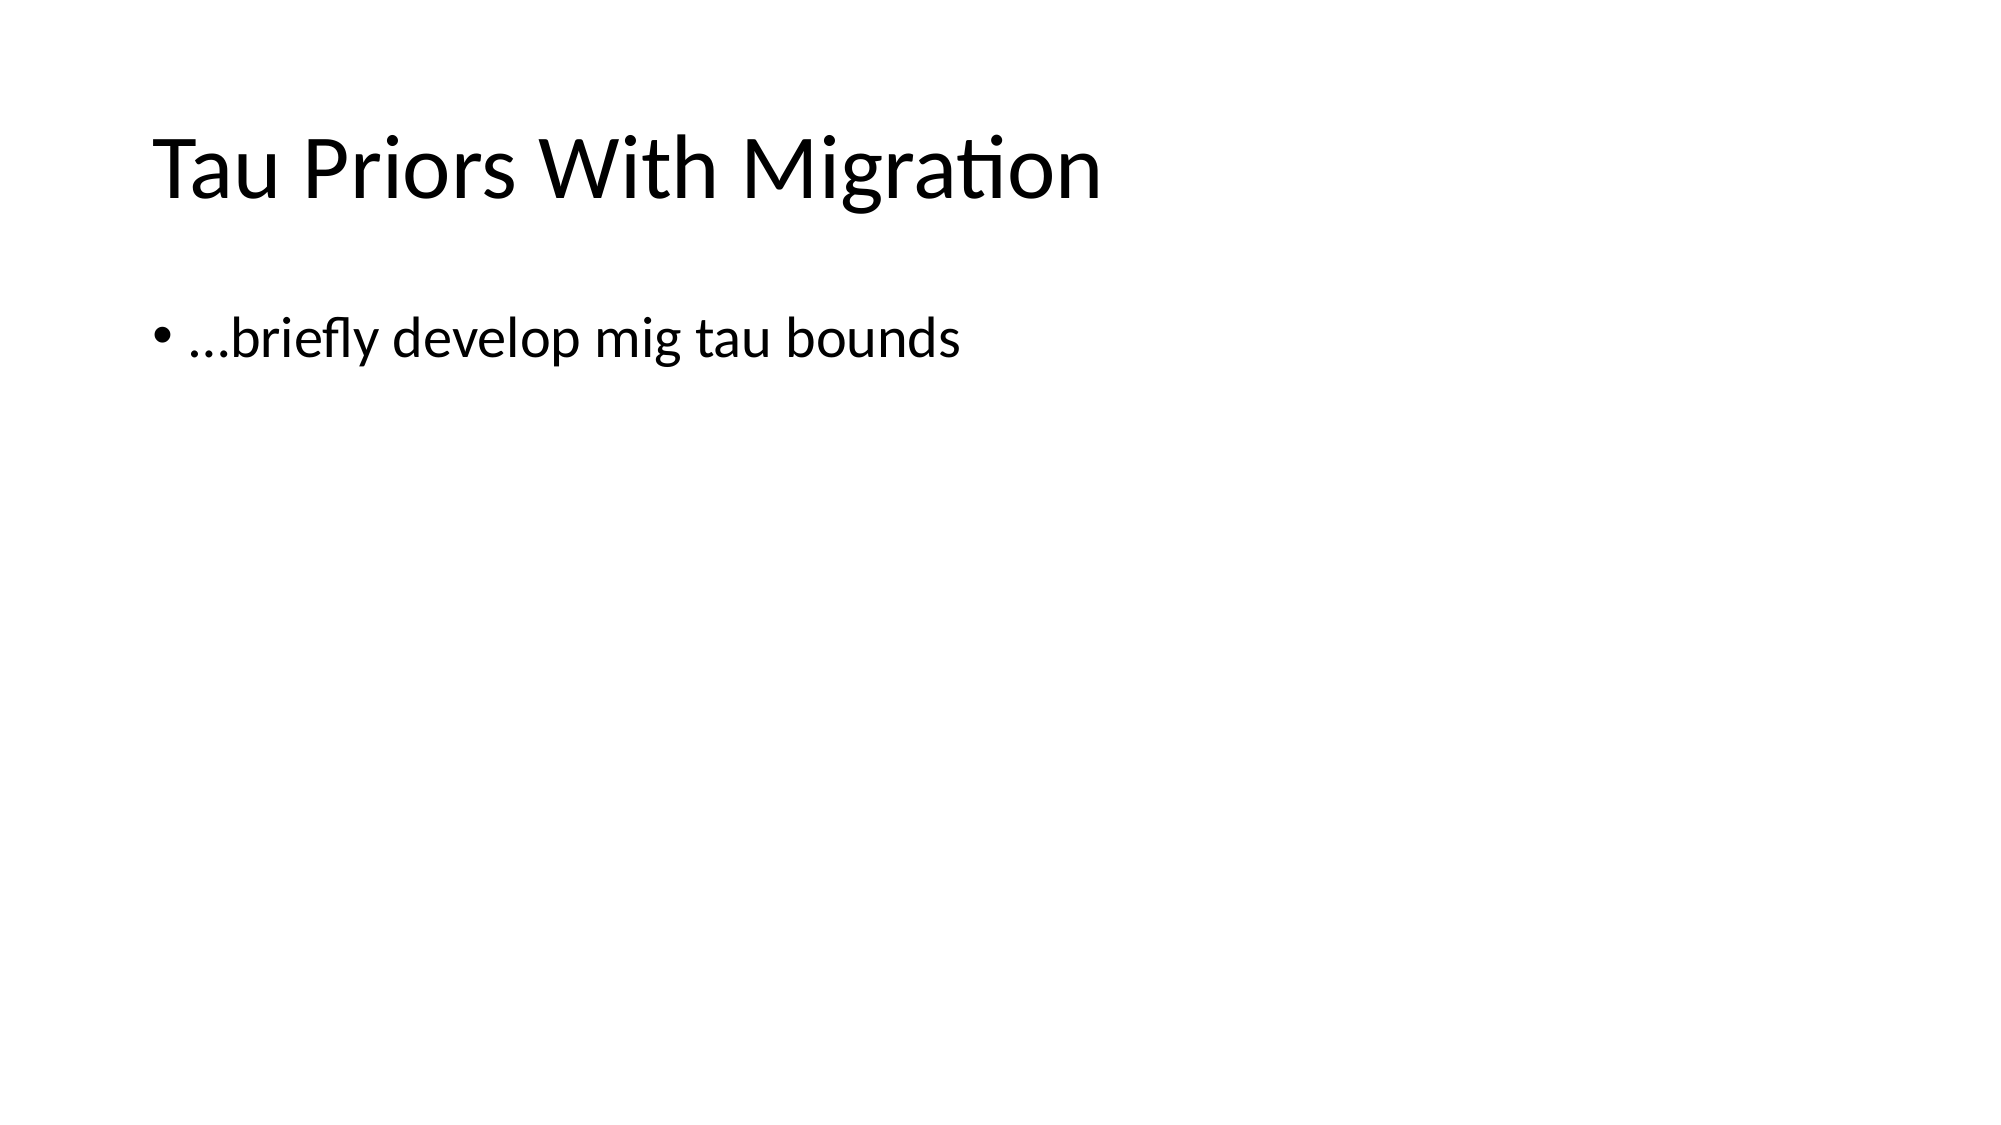

# Tau Priors With Migration
…briefly develop mig tau bounds